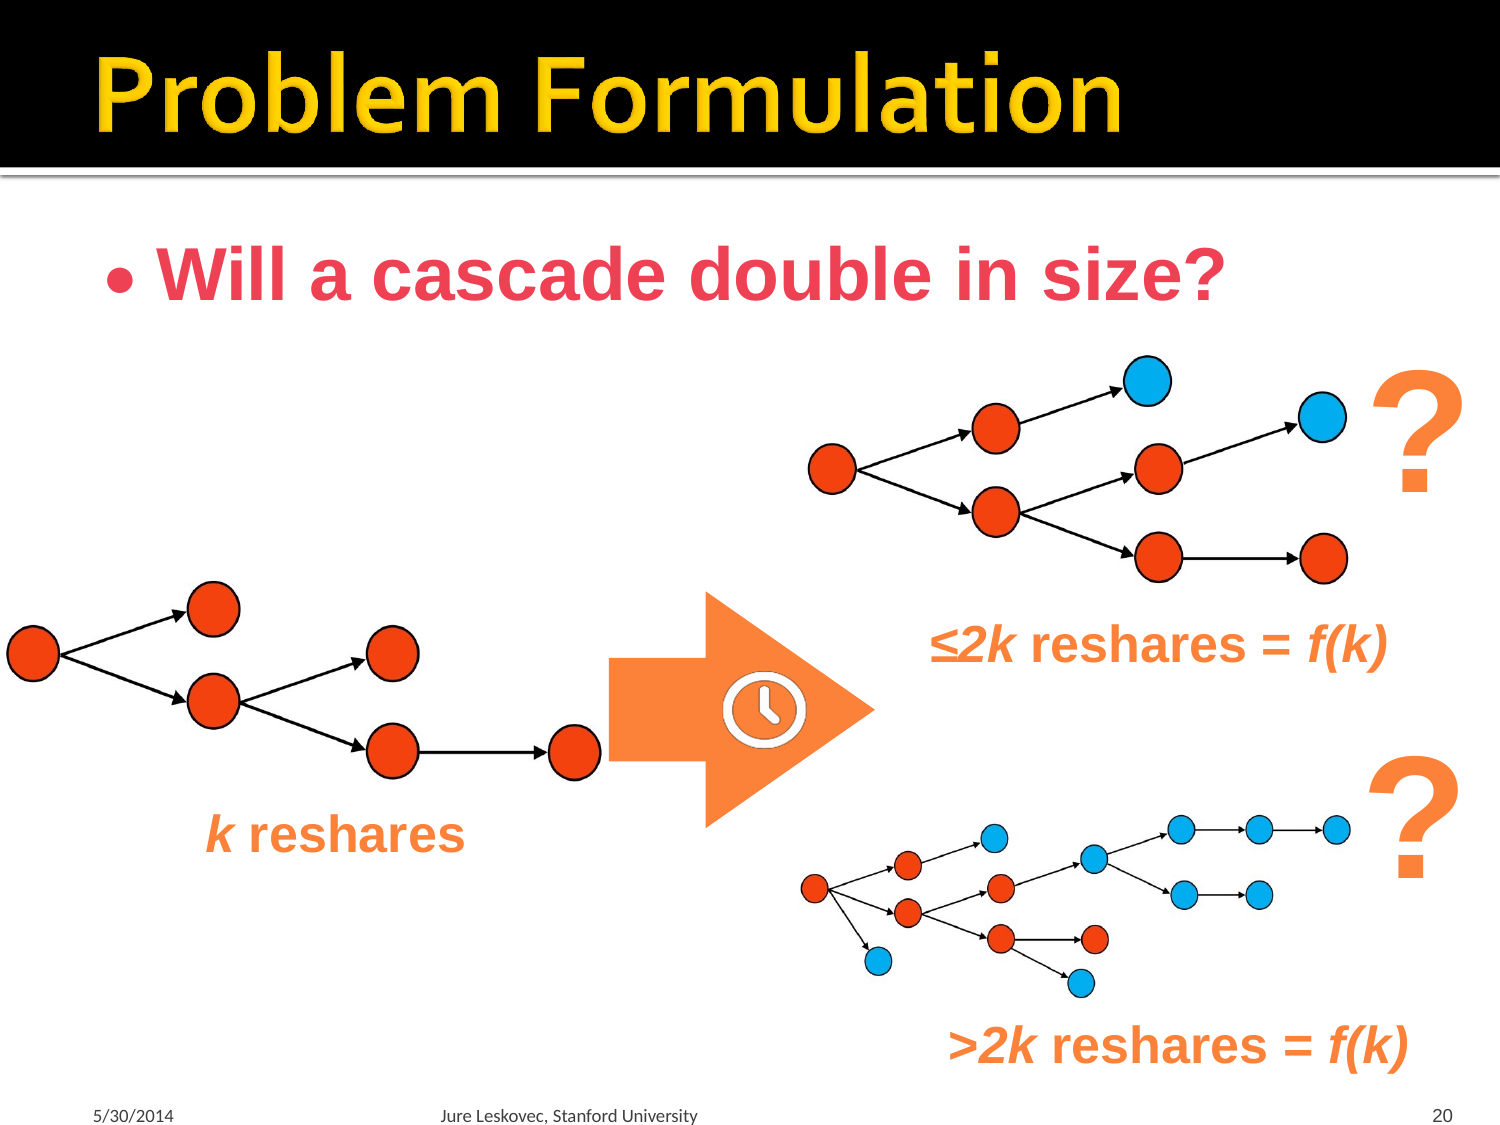

# Will a cascade double in size?
?
≤2k reshares = f(k)

?
>2k reshares = f(k)

k reshares
5/30/2014
Jure Leskovec, Stanford University
20